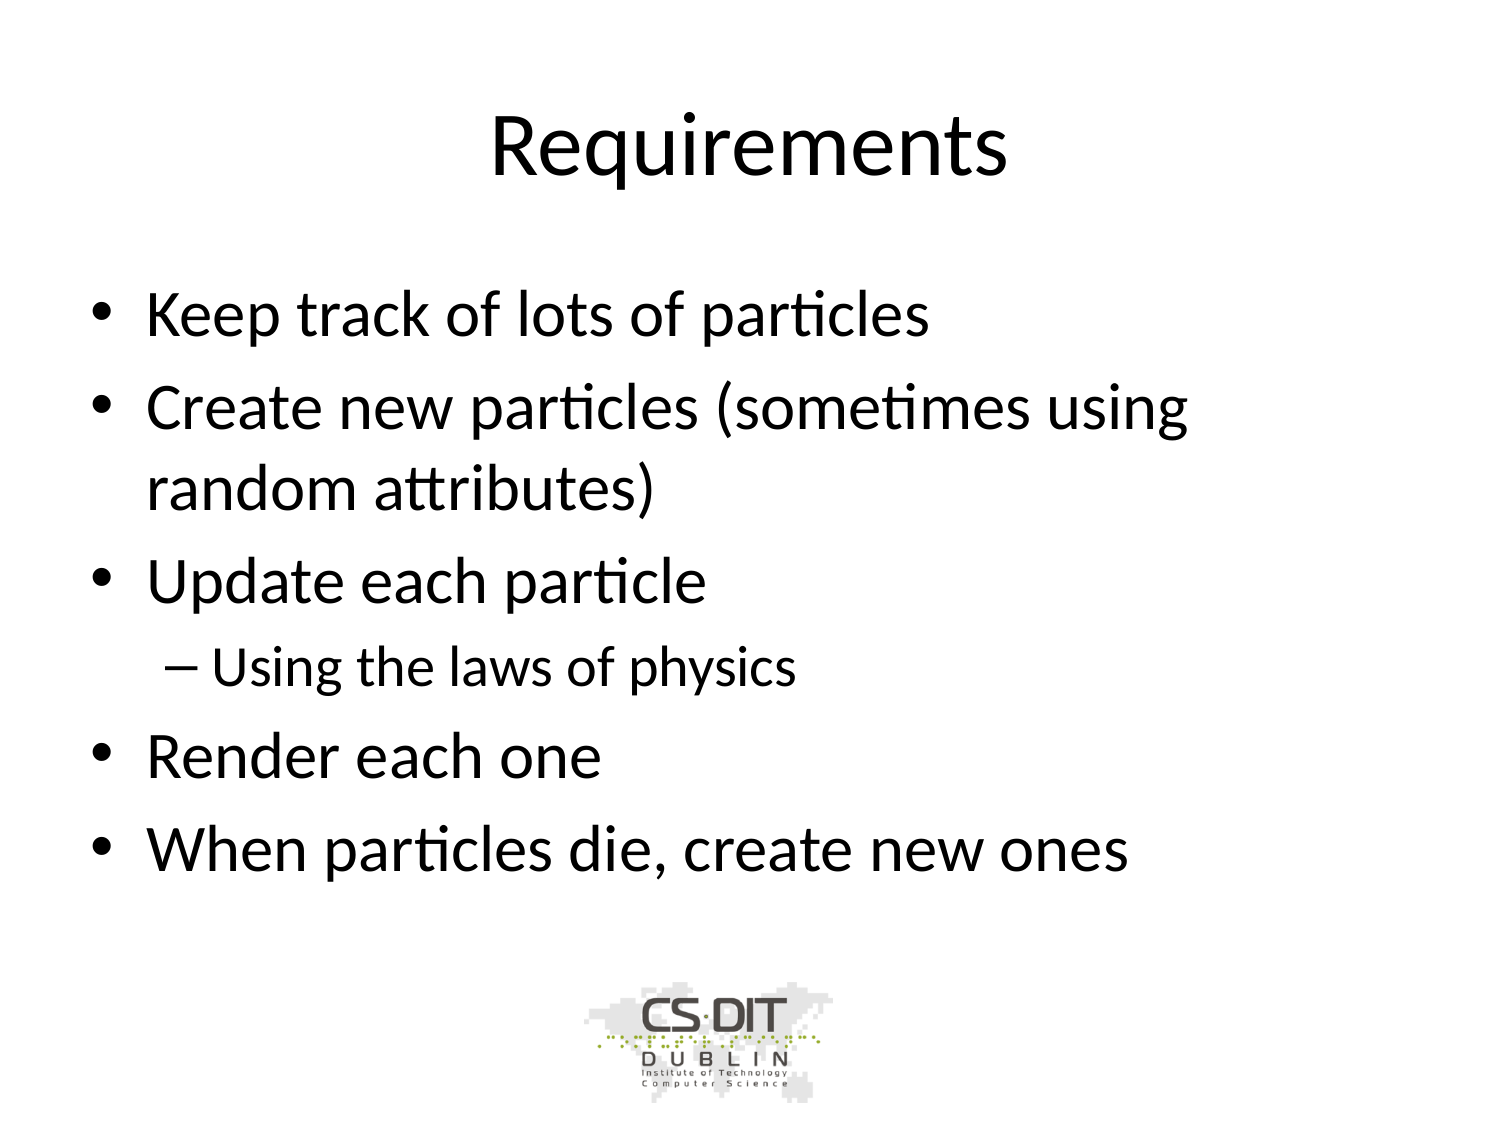

# Requirements
Keep track of lots of particles
Create new particles (sometimes using random attributes)
Update each particle
Using the laws of physics
Render each one
When particles die, create new ones